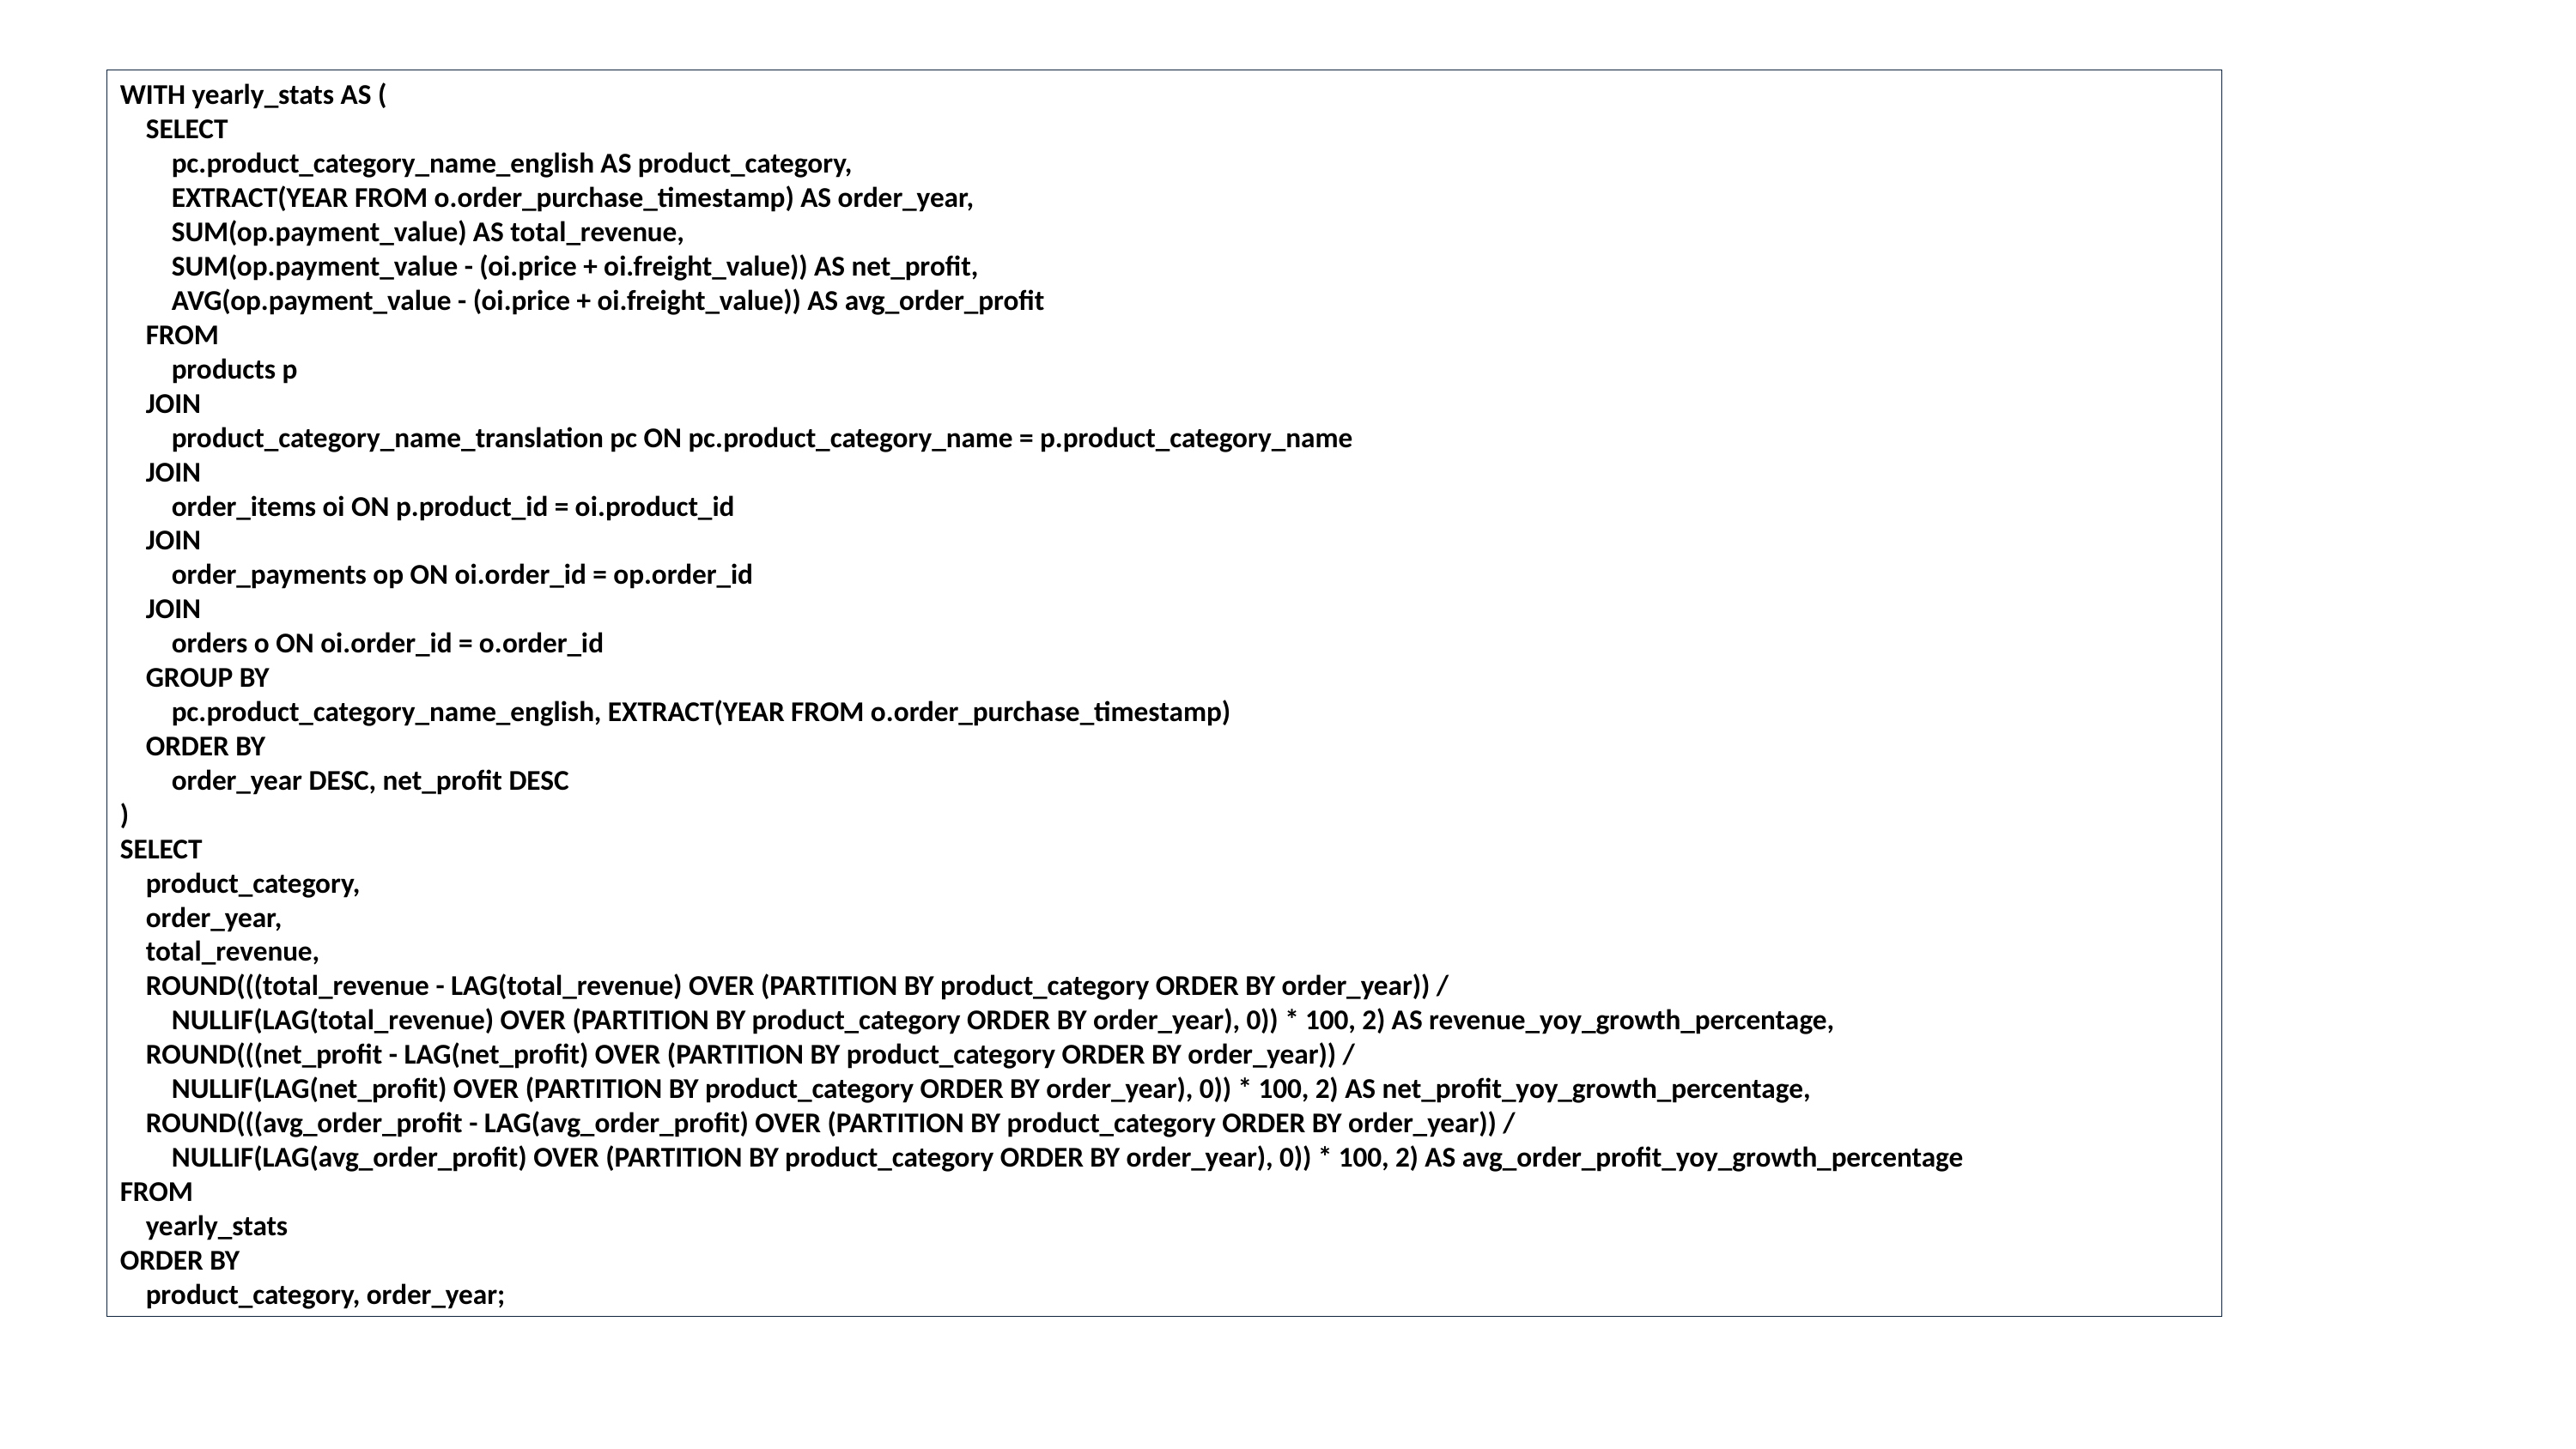

WITH yearly_stats AS (
    SELECT
        pc.product_category_name_english AS product_category,
        EXTRACT(YEAR FROM o.order_purchase_timestamp) AS order_year,
        SUM(op.payment_value) AS total_revenue,
        SUM(op.payment_value - (oi.price + oi.freight_value)) AS net_profit,
        AVG(op.payment_value - (oi.price + oi.freight_value)) AS avg_order_profit
    FROM
        products p
    JOIN
        product_category_name_translation pc ON pc.product_category_name = p.product_category_name
    JOIN
        order_items oi ON p.product_id = oi.product_id
    JOIN
        order_payments op ON oi.order_id = op.order_id
    JOIN
        orders o ON oi.order_id = o.order_id
    GROUP BY
        pc.product_category_name_english, EXTRACT(YEAR FROM o.order_purchase_timestamp)
    ORDER BY
        order_year DESC, net_profit DESC
)
SELECT
    product_category,
    order_year,
    total_revenue,
    ROUND(((total_revenue - LAG(total_revenue) OVER (PARTITION BY product_category ORDER BY order_year)) /
        NULLIF(LAG(total_revenue) OVER (PARTITION BY product_category ORDER BY order_year), 0)) * 100, 2) AS revenue_yoy_growth_percentage,
    ROUND(((net_profit - LAG(net_profit) OVER (PARTITION BY product_category ORDER BY order_year)) /
        NULLIF(LAG(net_profit) OVER (PARTITION BY product_category ORDER BY order_year), 0)) * 100, 2) AS net_profit_yoy_growth_percentage,
    ROUND(((avg_order_profit - LAG(avg_order_profit) OVER (PARTITION BY product_category ORDER BY order_year)) /
        NULLIF(LAG(avg_order_profit) OVER (PARTITION BY product_category ORDER BY order_year), 0)) * 100, 2) AS avg_order_profit_yoy_growth_percentage
FROM
    yearly_stats
ORDER BY
    product_category, order_year;